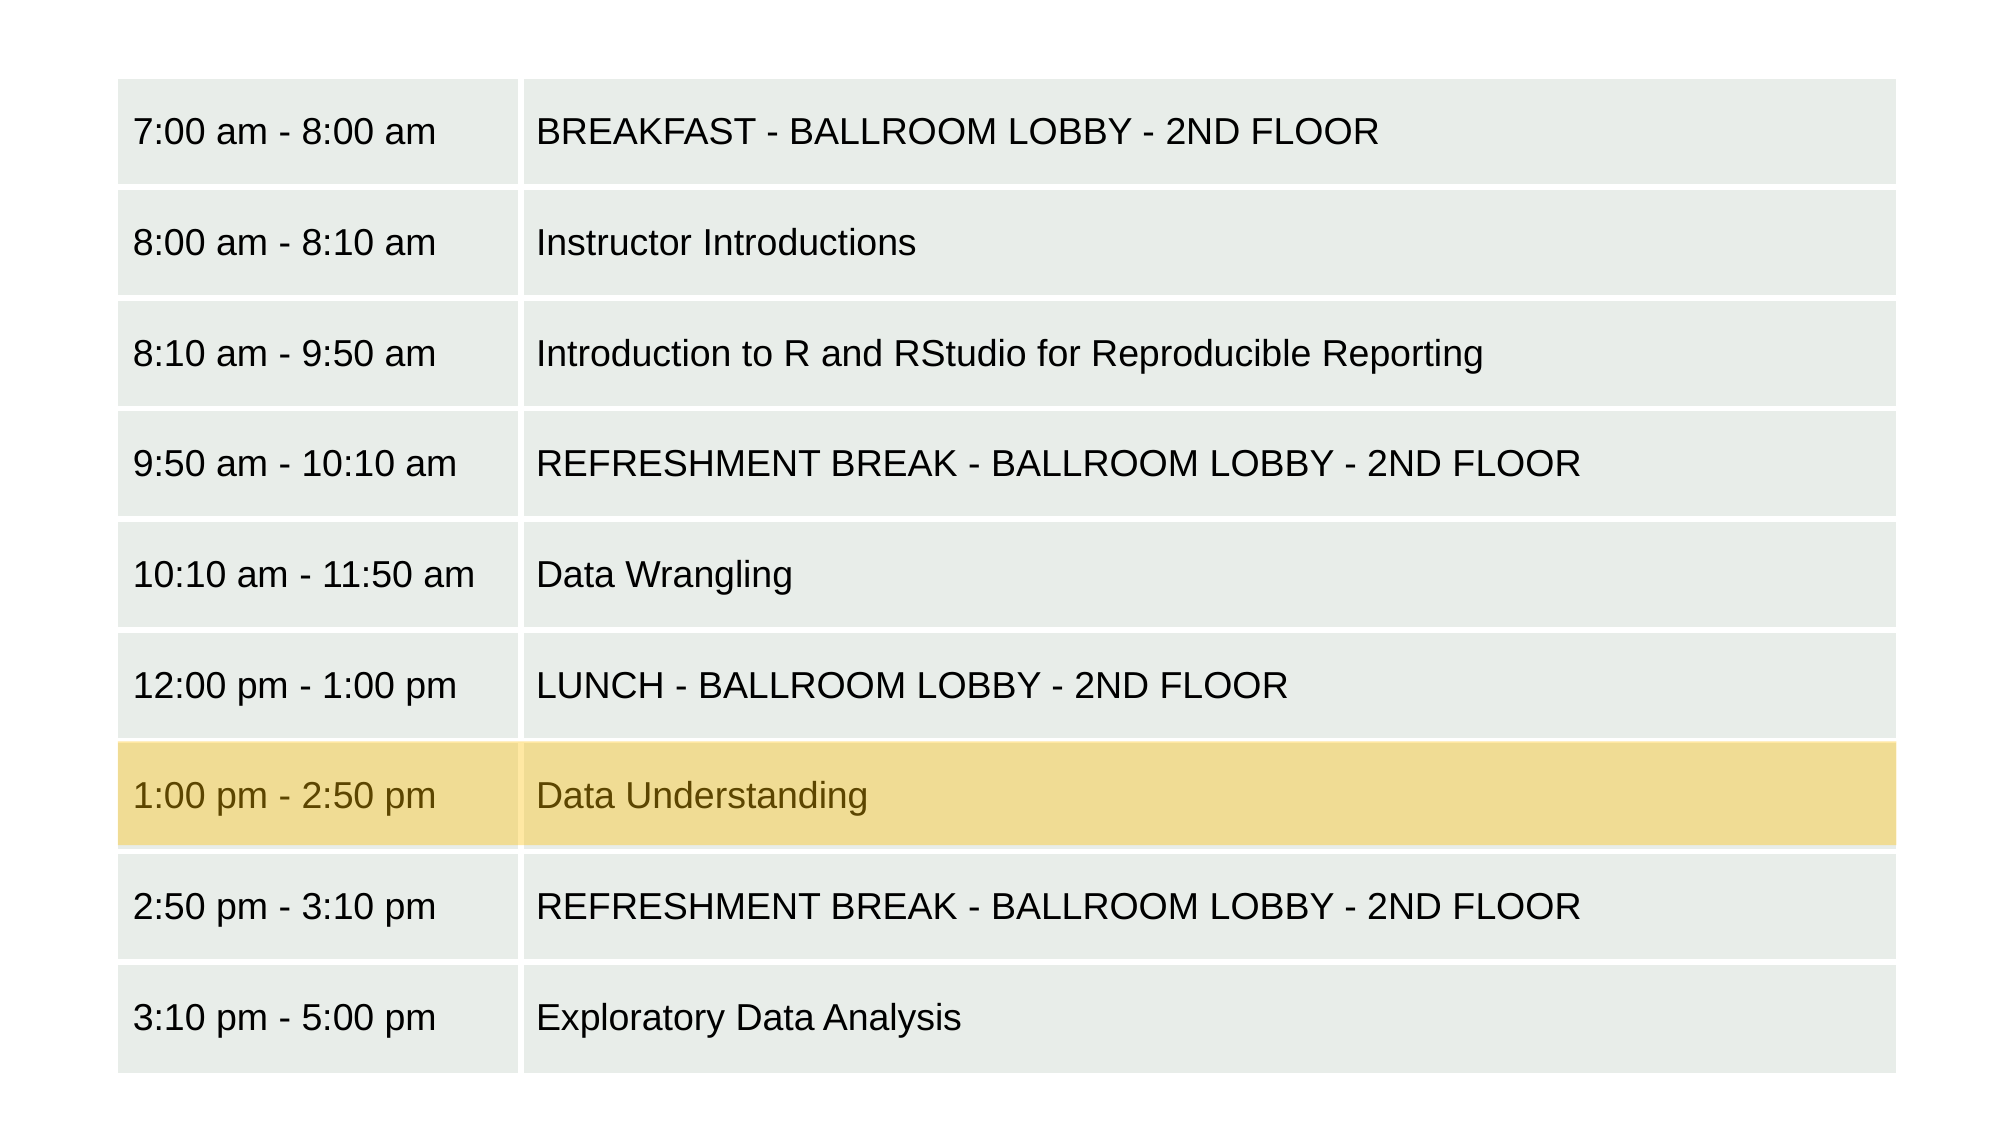

| 7:00 am - 8:00 am | BREAKFAST - BALLROOM LOBBY - 2ND FLOOR |
| --- | --- |
| 8:00 am - 8:10 am | Instructor Introductions |
| 8:10 am - 9:50 am | Introduction to R and RStudio for Reproducible Reporting |
| 9:50 am - 10:10 am | REFRESHMENT BREAK - BALLROOM LOBBY - 2ND FLOOR |
| 10:10 am - 11:50 am | Data Wrangling |
| 12:00 pm - 1:00 pm | LUNCH - BALLROOM LOBBY - 2ND FLOOR |
| 1:00 pm - 2:50 pm | Data Understanding |
| 2:50 pm - 3:10 pm | REFRESHMENT BREAK - BALLROOM LOBBY - 2ND FLOOR |
| 3:10 pm - 5:00 pm | Exploratory Data Analysis |